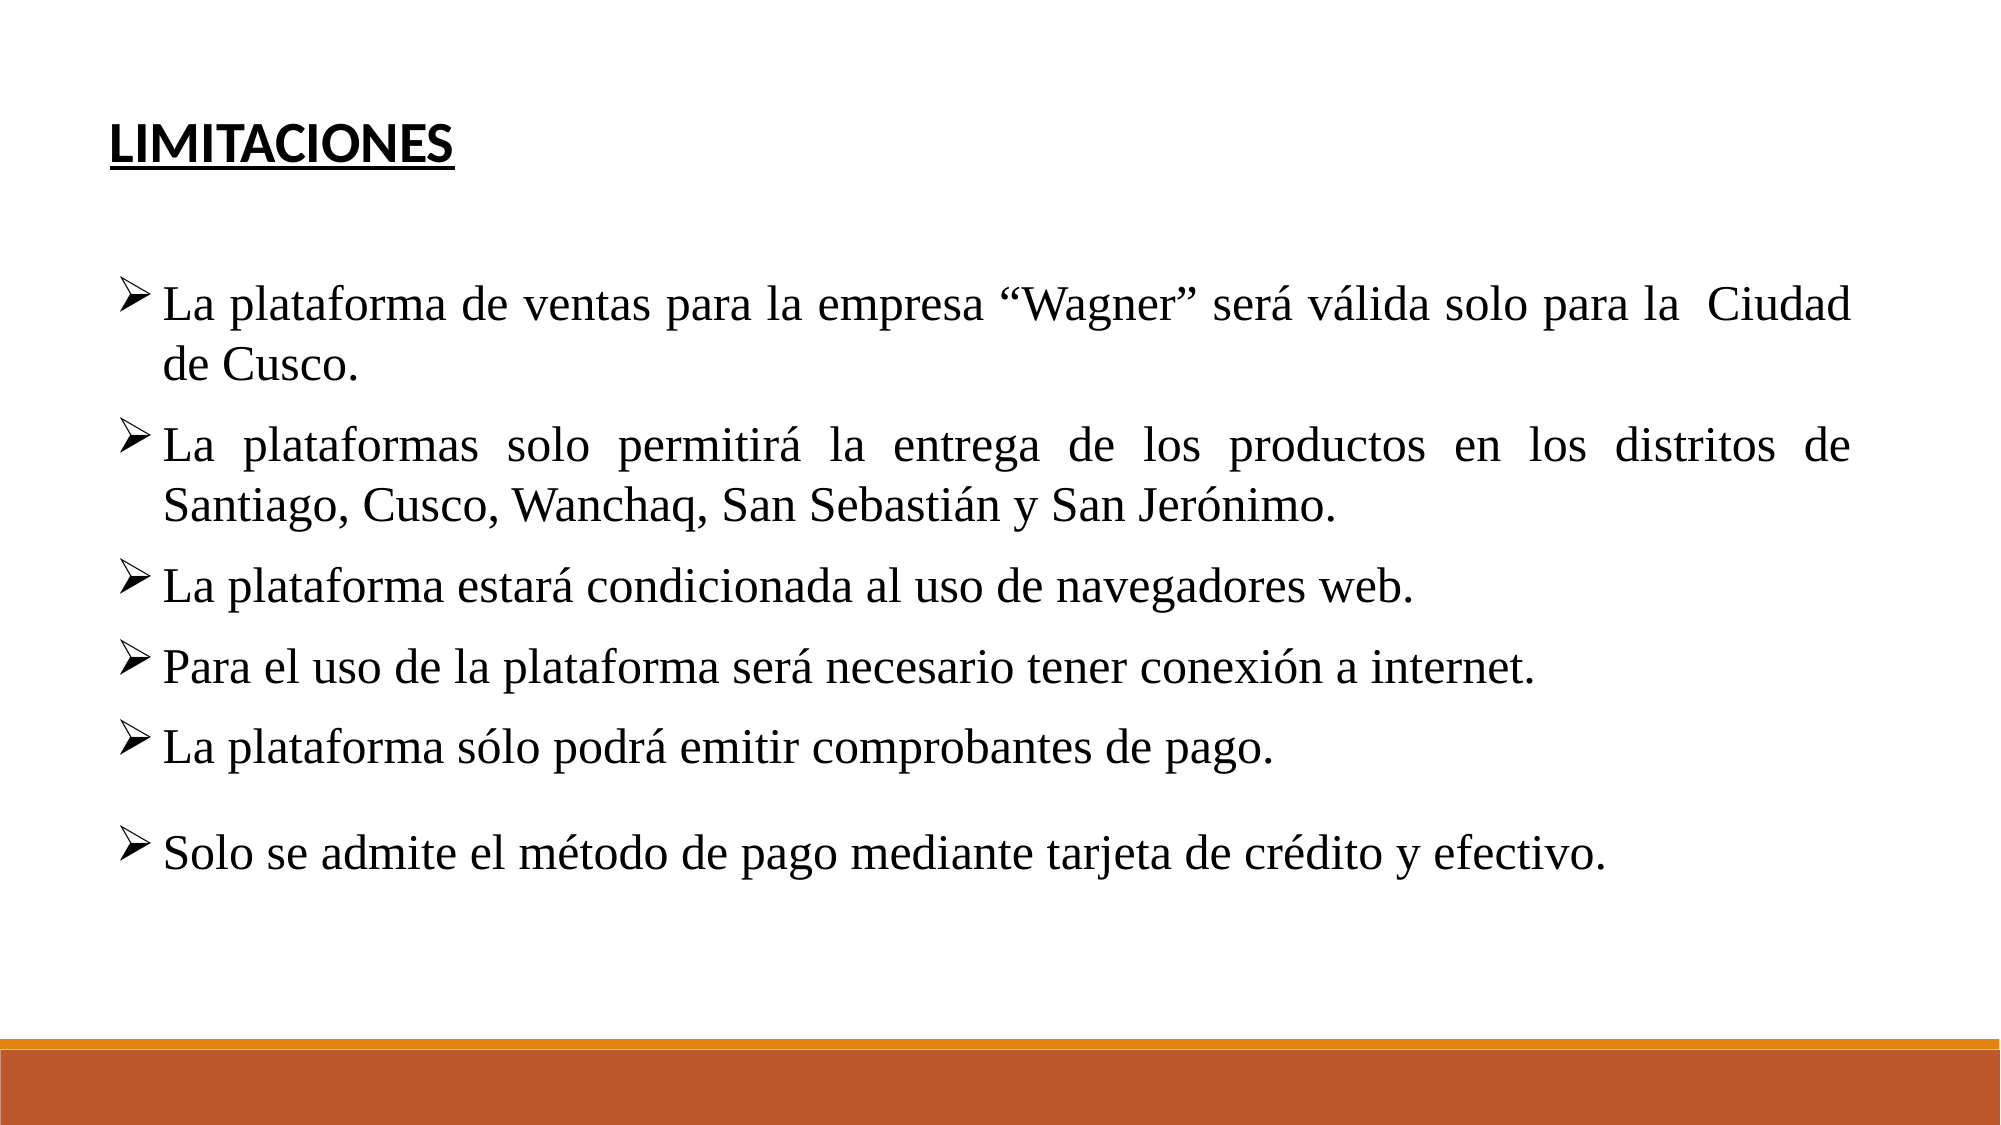

LIMITACIONES
La plataforma de ventas para la empresa “Wagner” será válida solo para la  Ciudad de Cusco.
La plataformas solo permitirá la entrega de los productos en los distritos de Santiago, Cusco, Wanchaq, San Sebastián y San Jerónimo.
La plataforma estará condicionada al uso de navegadores web.
Para el uso de la plataforma será necesario tener conexión a internet.
La plataforma sólo podrá emitir comprobantes de pago.
Solo se admite el método de pago mediante tarjeta de crédito y efectivo.